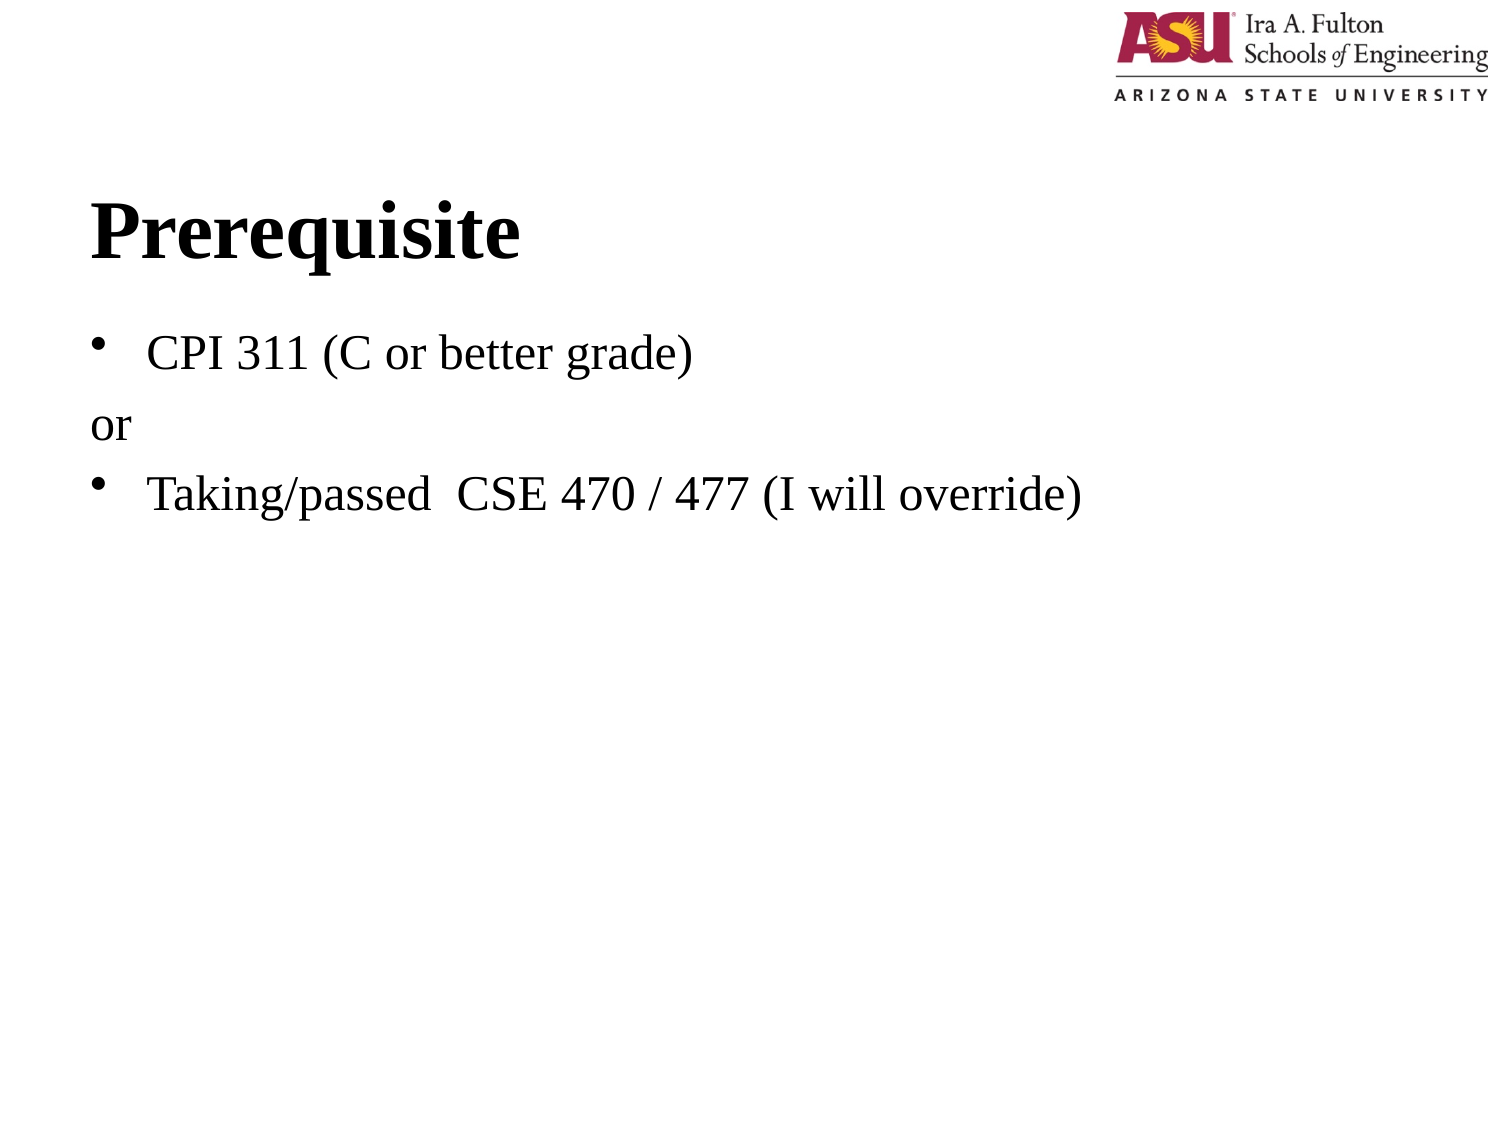

# Prerequisite
CPI 311 (C or better grade)
or
Taking/passed  CSE 470 / 477 (I will override)

1/7/2019